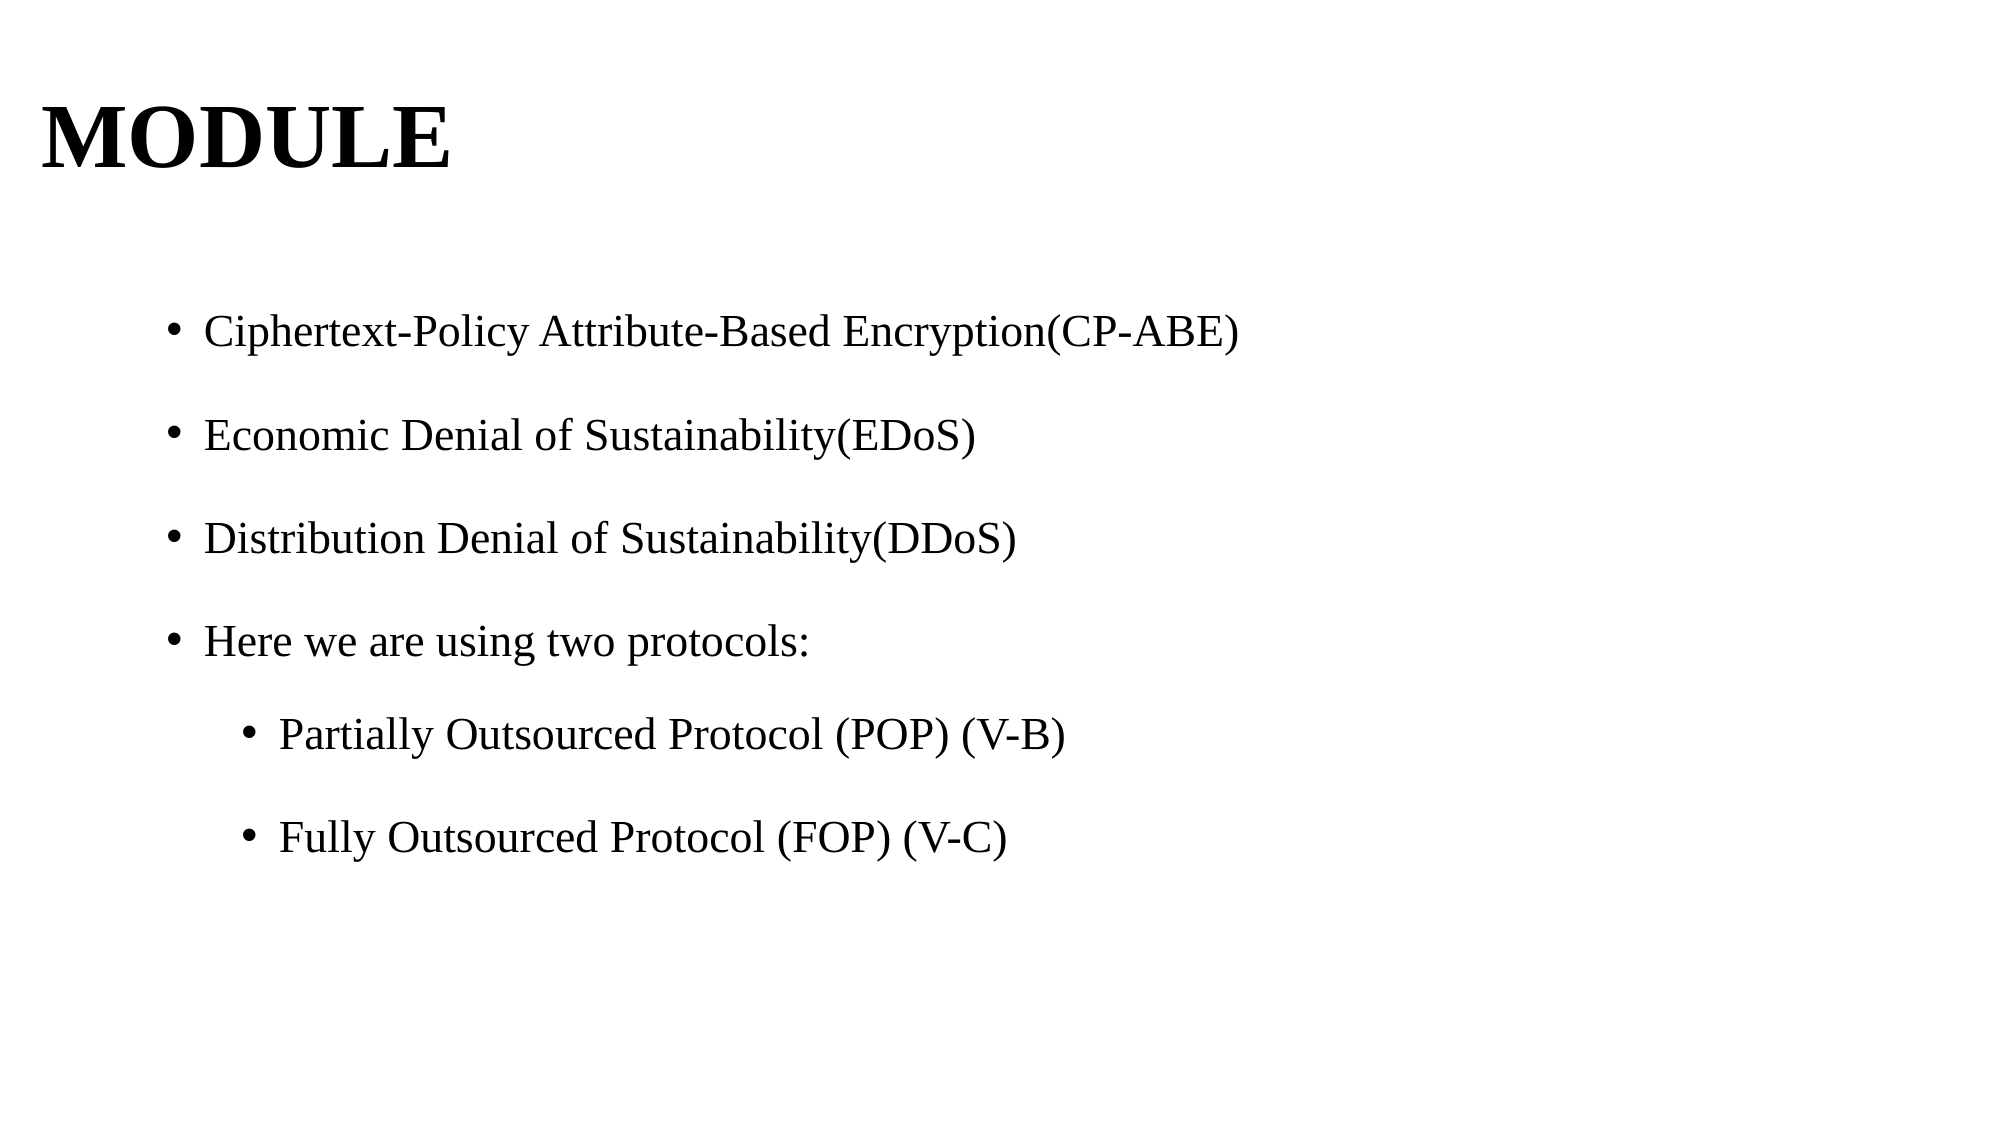

# MODULE
Ciphertext-Policy Attribute-Based Encryption(CP-ABE)
Economic Denial of Sustainability(EDoS)
Distribution Denial of Sustainability(DDoS)
Here we are using two protocols:
Partially Outsourced Protocol (POP) (V-B)
Fully Outsourced Protocol (FOP) (V-C)